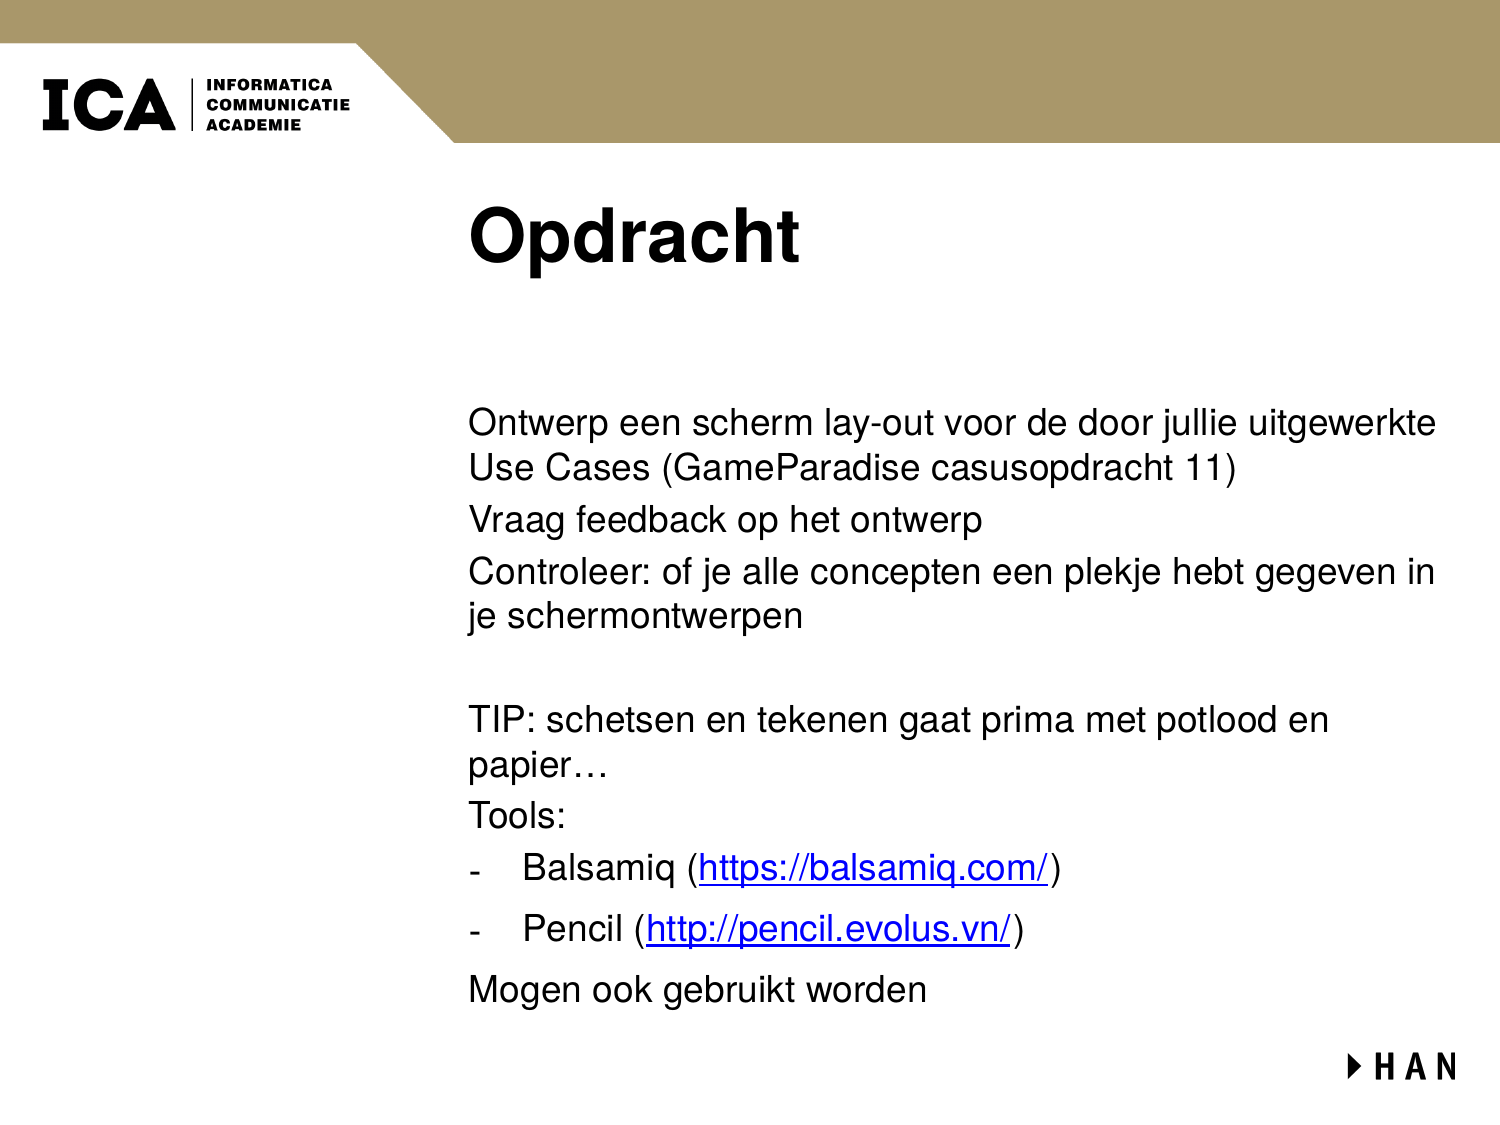

# Opdracht

Ontwerp een scherm lay-out voor de door jullie uitgewerkte Use Cases (GameParadise casusopdracht 11)
Vraag feedback op het ontwerp
Controleer: of je alle concepten een plekje hebt gegeven in je schermontwerpen

TIP: schetsen en tekenen gaat prima met potlood en papier…
Tools:
Balsamiq (https://balsamiq.com/)
Pencil (http://pencil.evolus.vn/)
Mogen ook gebruikt worden